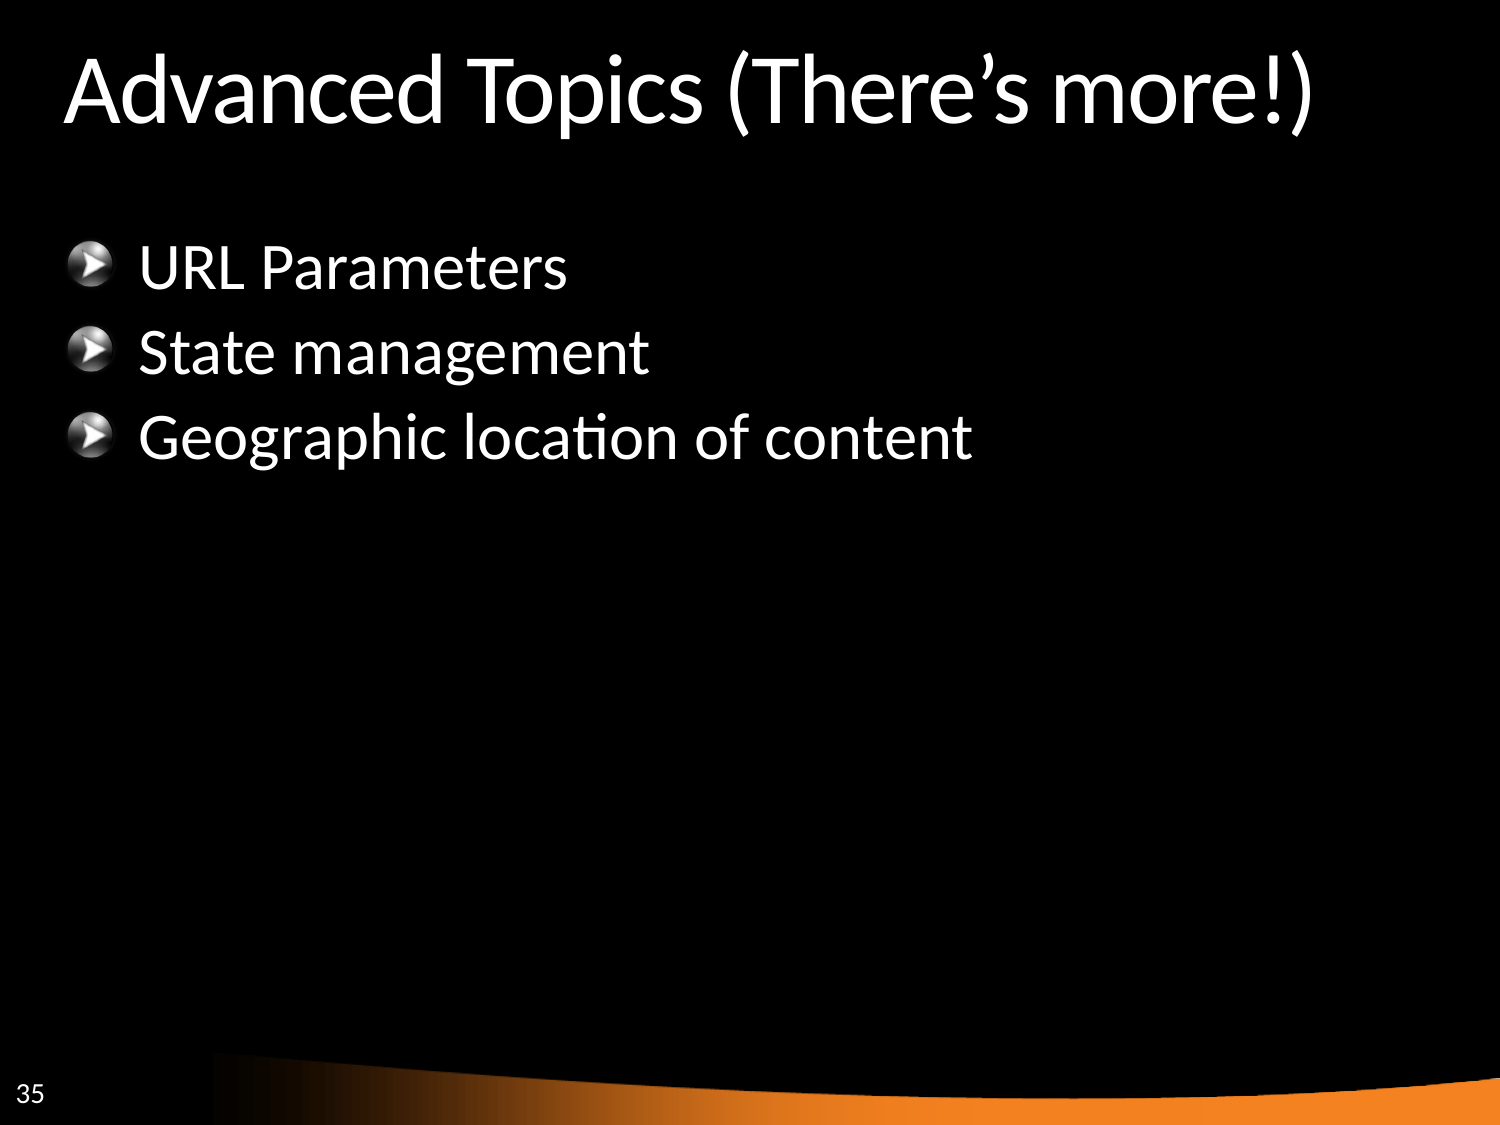

# Advanced Topics (There’s more!)
URL Parameters
State management
Geographic location of content